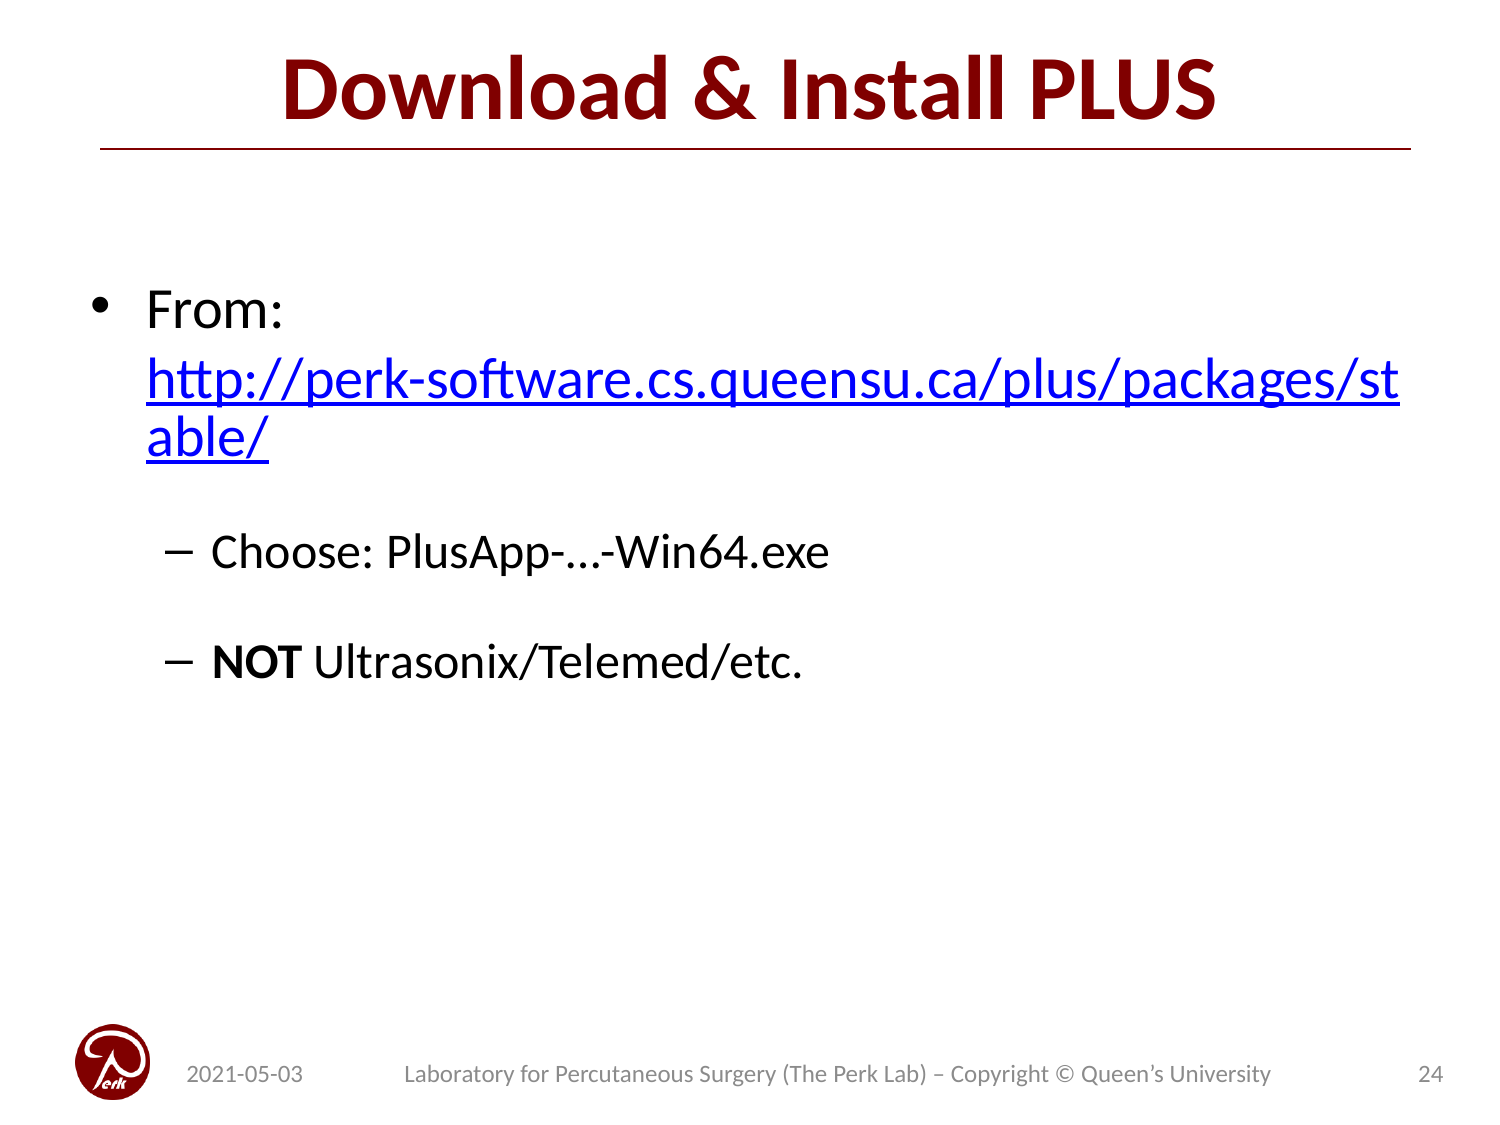

# Download & Install PLUS
From: http://perk-software.cs.queensu.ca/plus/packages/stable/
Choose: PlusApp-…-Win64.exe
NOT Ultrasonix/Telemed/etc.
2021-05-03
Laboratory for Percutaneous Surgery (The Perk Lab) – Copyright © Queen’s University
24